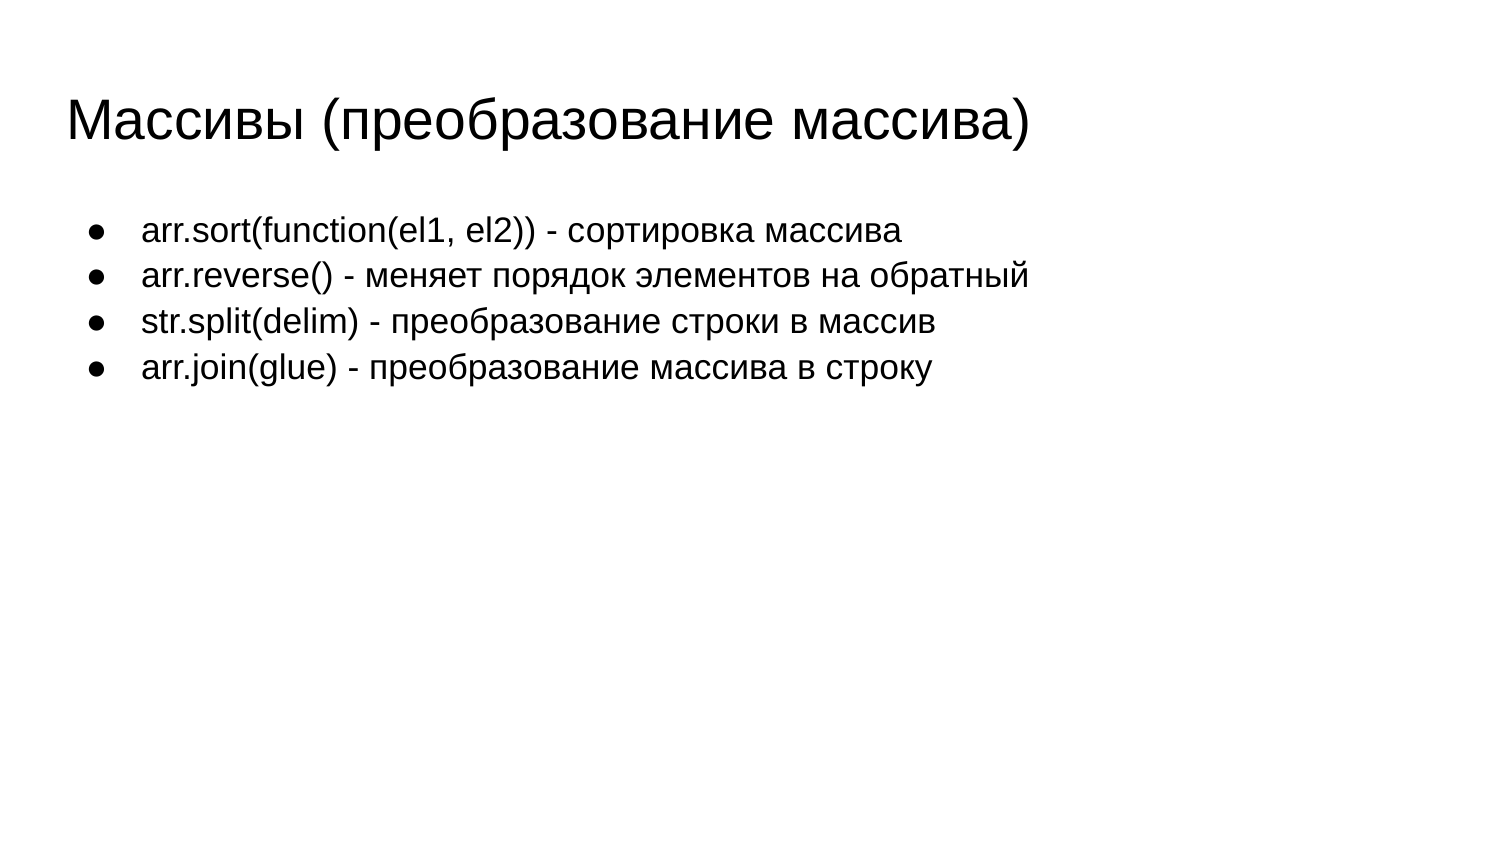

# Массивы (преобразование массива)
arr.sort(function(el1, el2)) - сортировка массива
arr.reverse() - меняет порядок элементов на обратный
str.split(delim) - преобразование строки в массив
arr.join(glue) - преобразование массива в строку